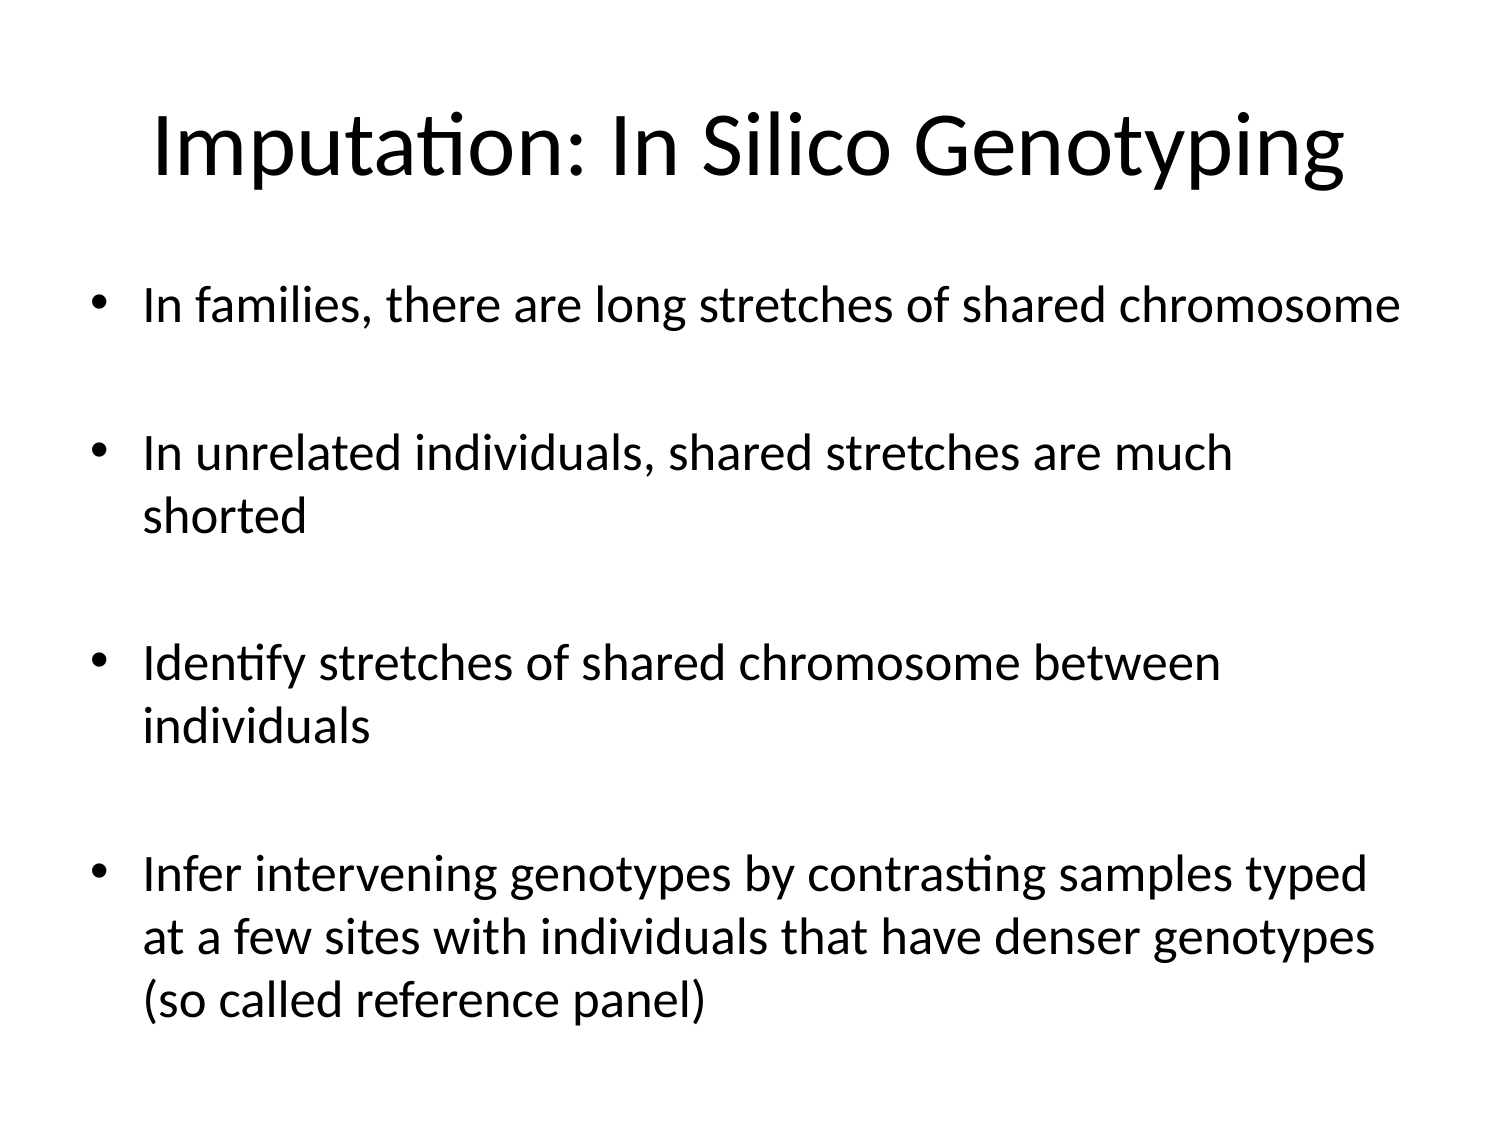

# Imputation: In Silico Genotyping
In families, there are long stretches of shared chromosome

In unrelated individuals, shared stretches are much shorted

Identify stretches of shared chromosome between individuals

Infer intervening genotypes by contrasting samples typed at a few sites with individuals that have denser genotypes (so called reference panel)